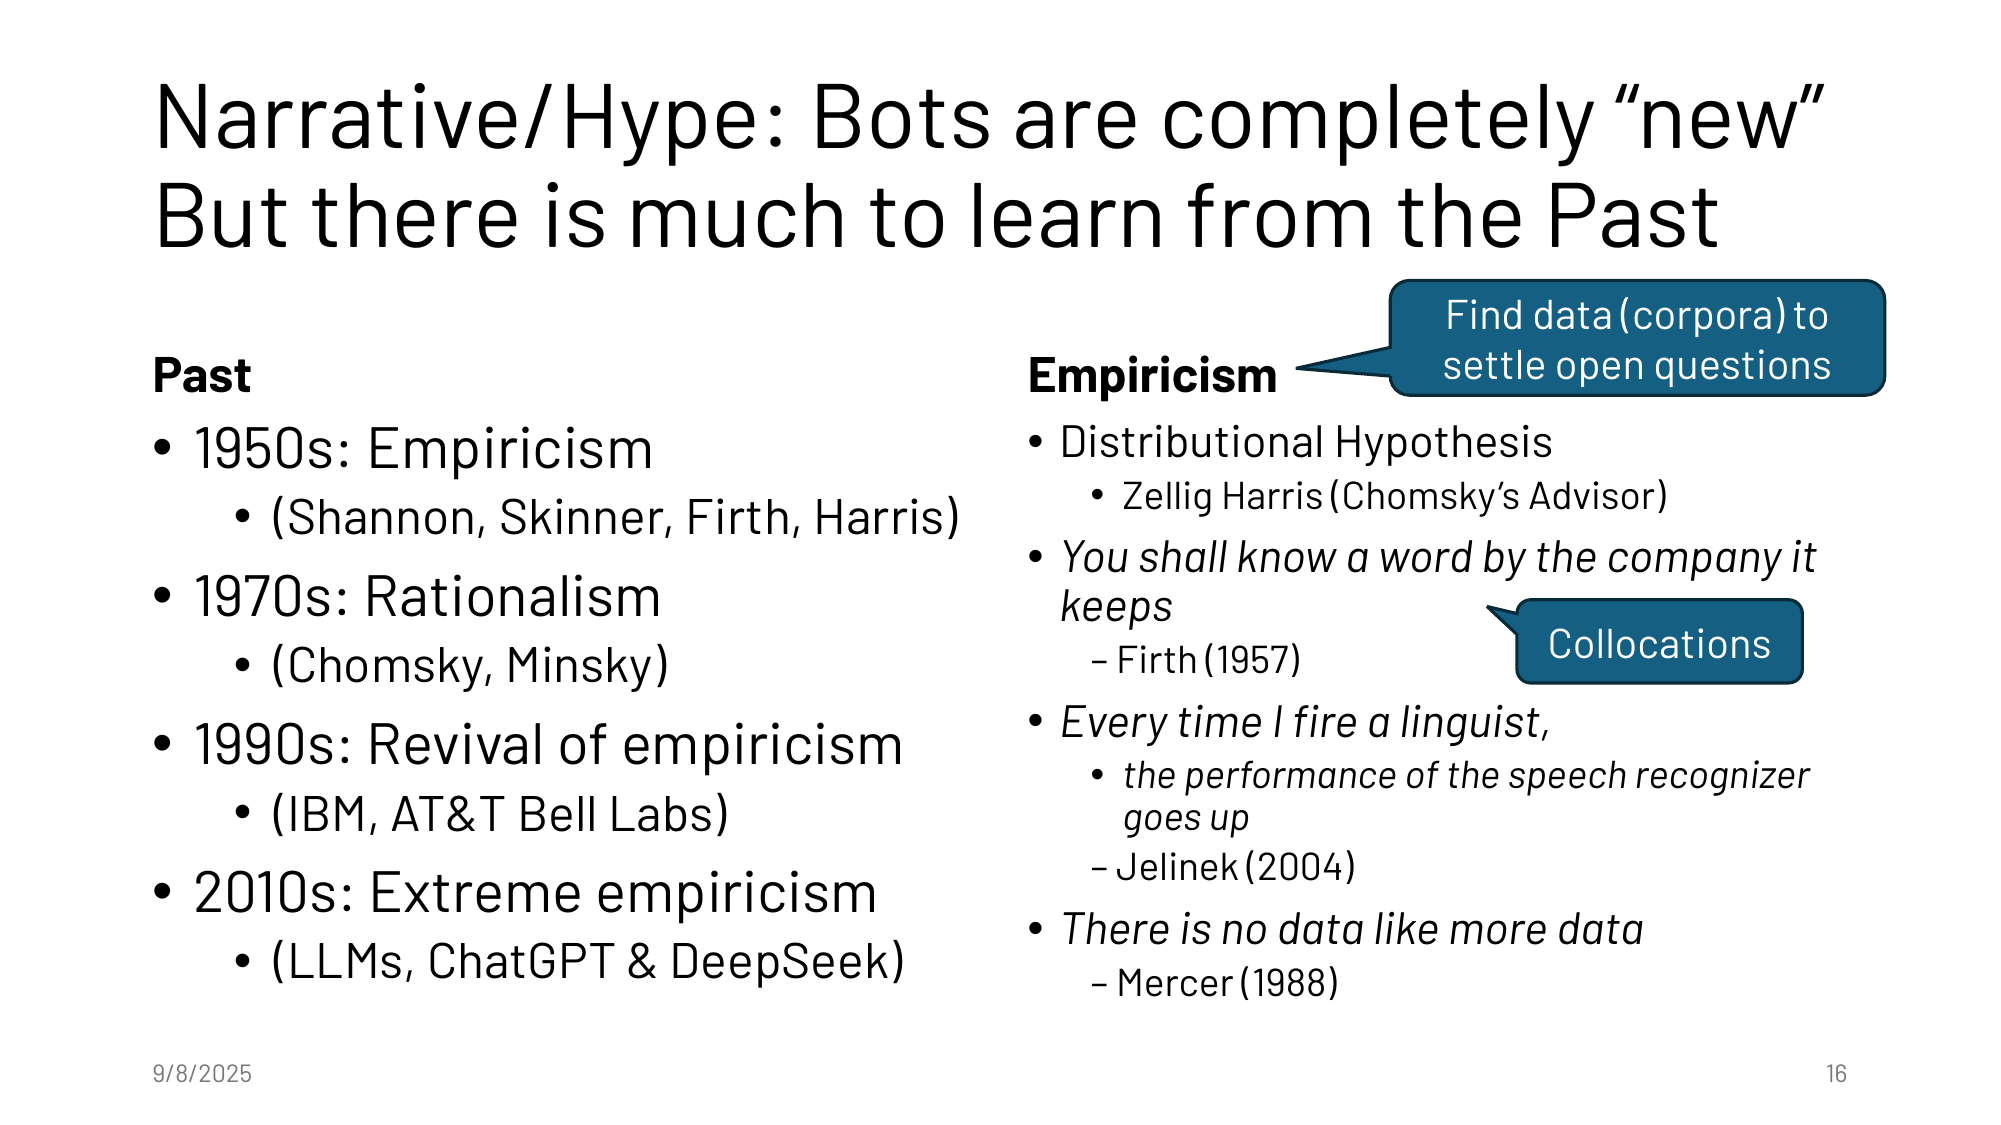

# Narrative/Hype: Bots are completely “new” But there is much to learn from the Past
Past
Empiricism
Find data (corpora) to settle open questions
1950s: Empiricism
(Shannon, Skinner, Firth, Harris)
1970s: Rationalism
(Chomsky, Minsky)
1990s: Revival of empiricism
(IBM, AT&T Bell Labs)
2010s: Extreme empiricism
(LLMs, ChatGPT & DeepSeek)
Distributional Hypothesis
Zellig Harris (Chomsky’s Advisor)
You shall know a word by the company it keeps
– Firth (1957)
Every time I fire a linguist,
the performance of the speech recognizer goes up
	– Jelinek (2004)
There is no data like more data
	– Mercer (1988)

Collocations
9/8/2025
16